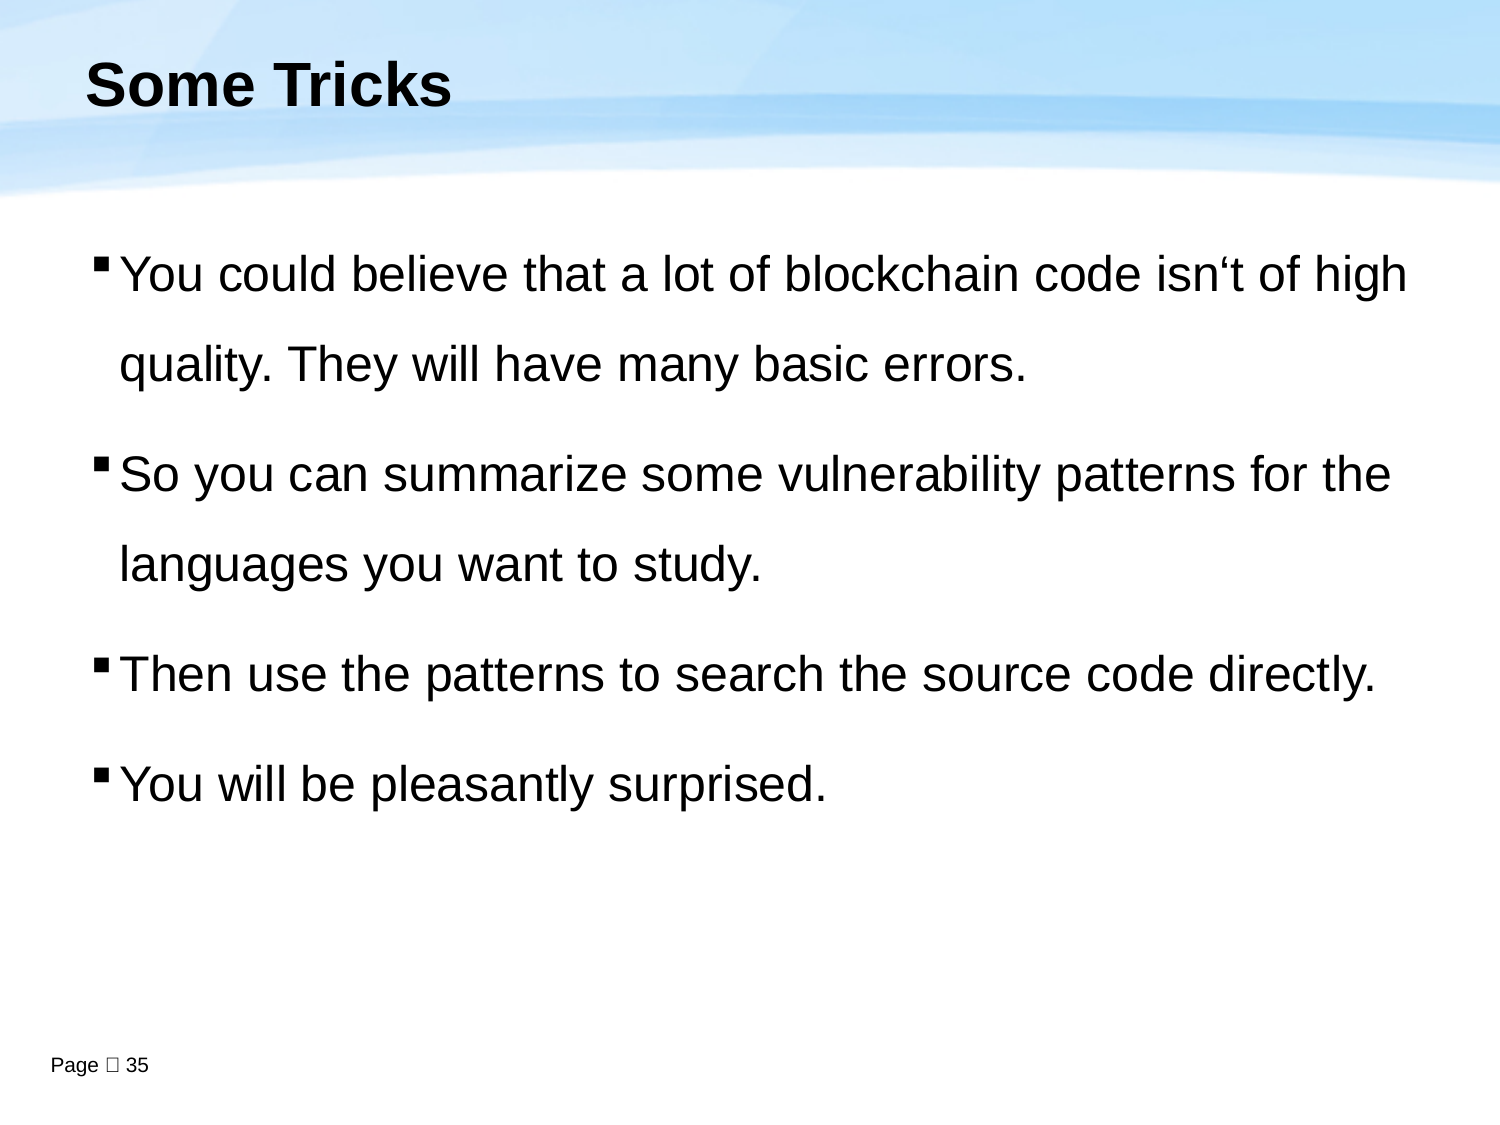

# Some Tricks
You could believe that a lot of blockchain code isn‘t of high quality. They will have many basic errors.
So you can summarize some vulnerability patterns for the languages you want to study.
Then use the patterns to search the source code directly.
You will be pleasantly surprised.